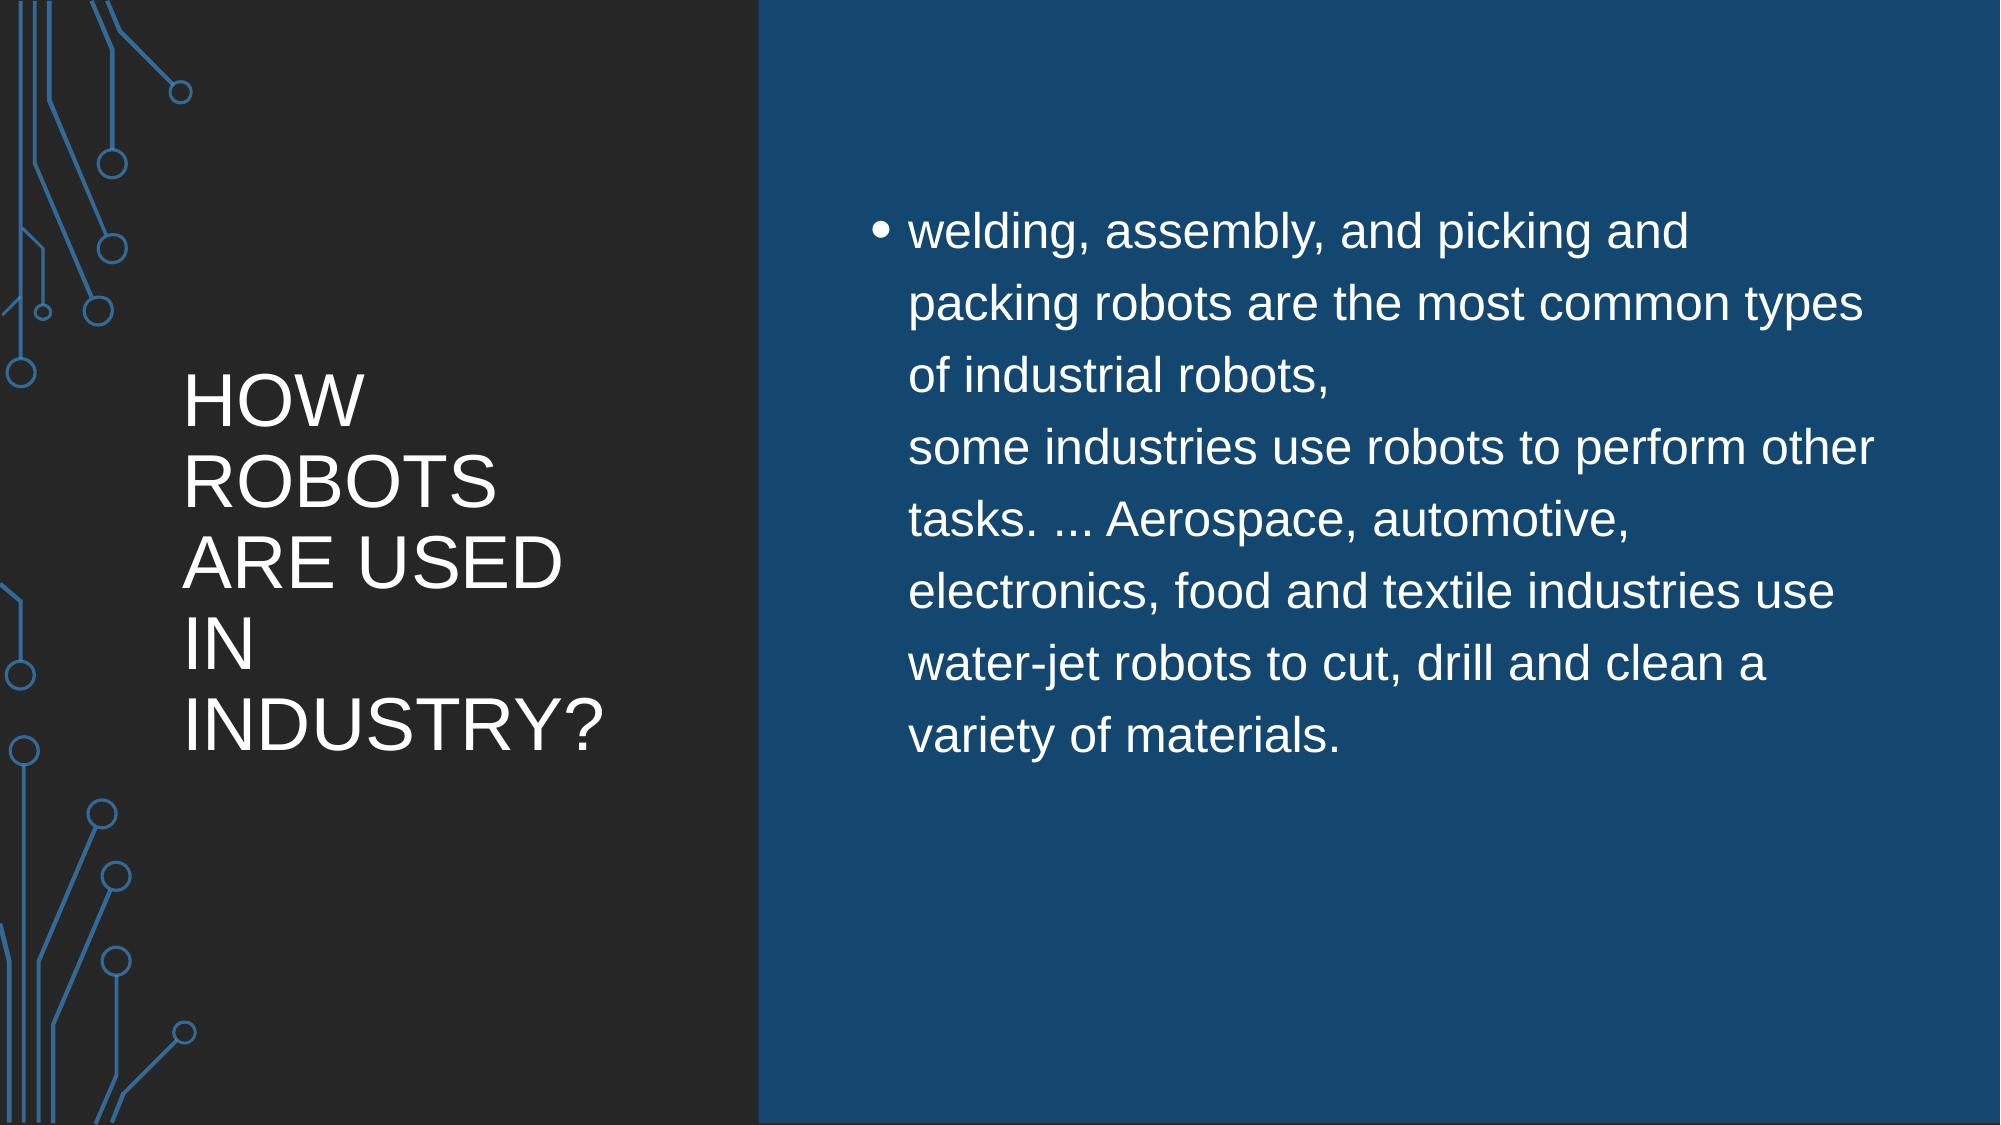

# How robots are used in industry?
welding, assembly, and picking and packing robots are the most common types of industrial robots, some industries use robots to perform other tasks. ... Aerospace, automotive, electronics, food and textile industries use water-jet robots to cut, drill and clean a variety of materials.